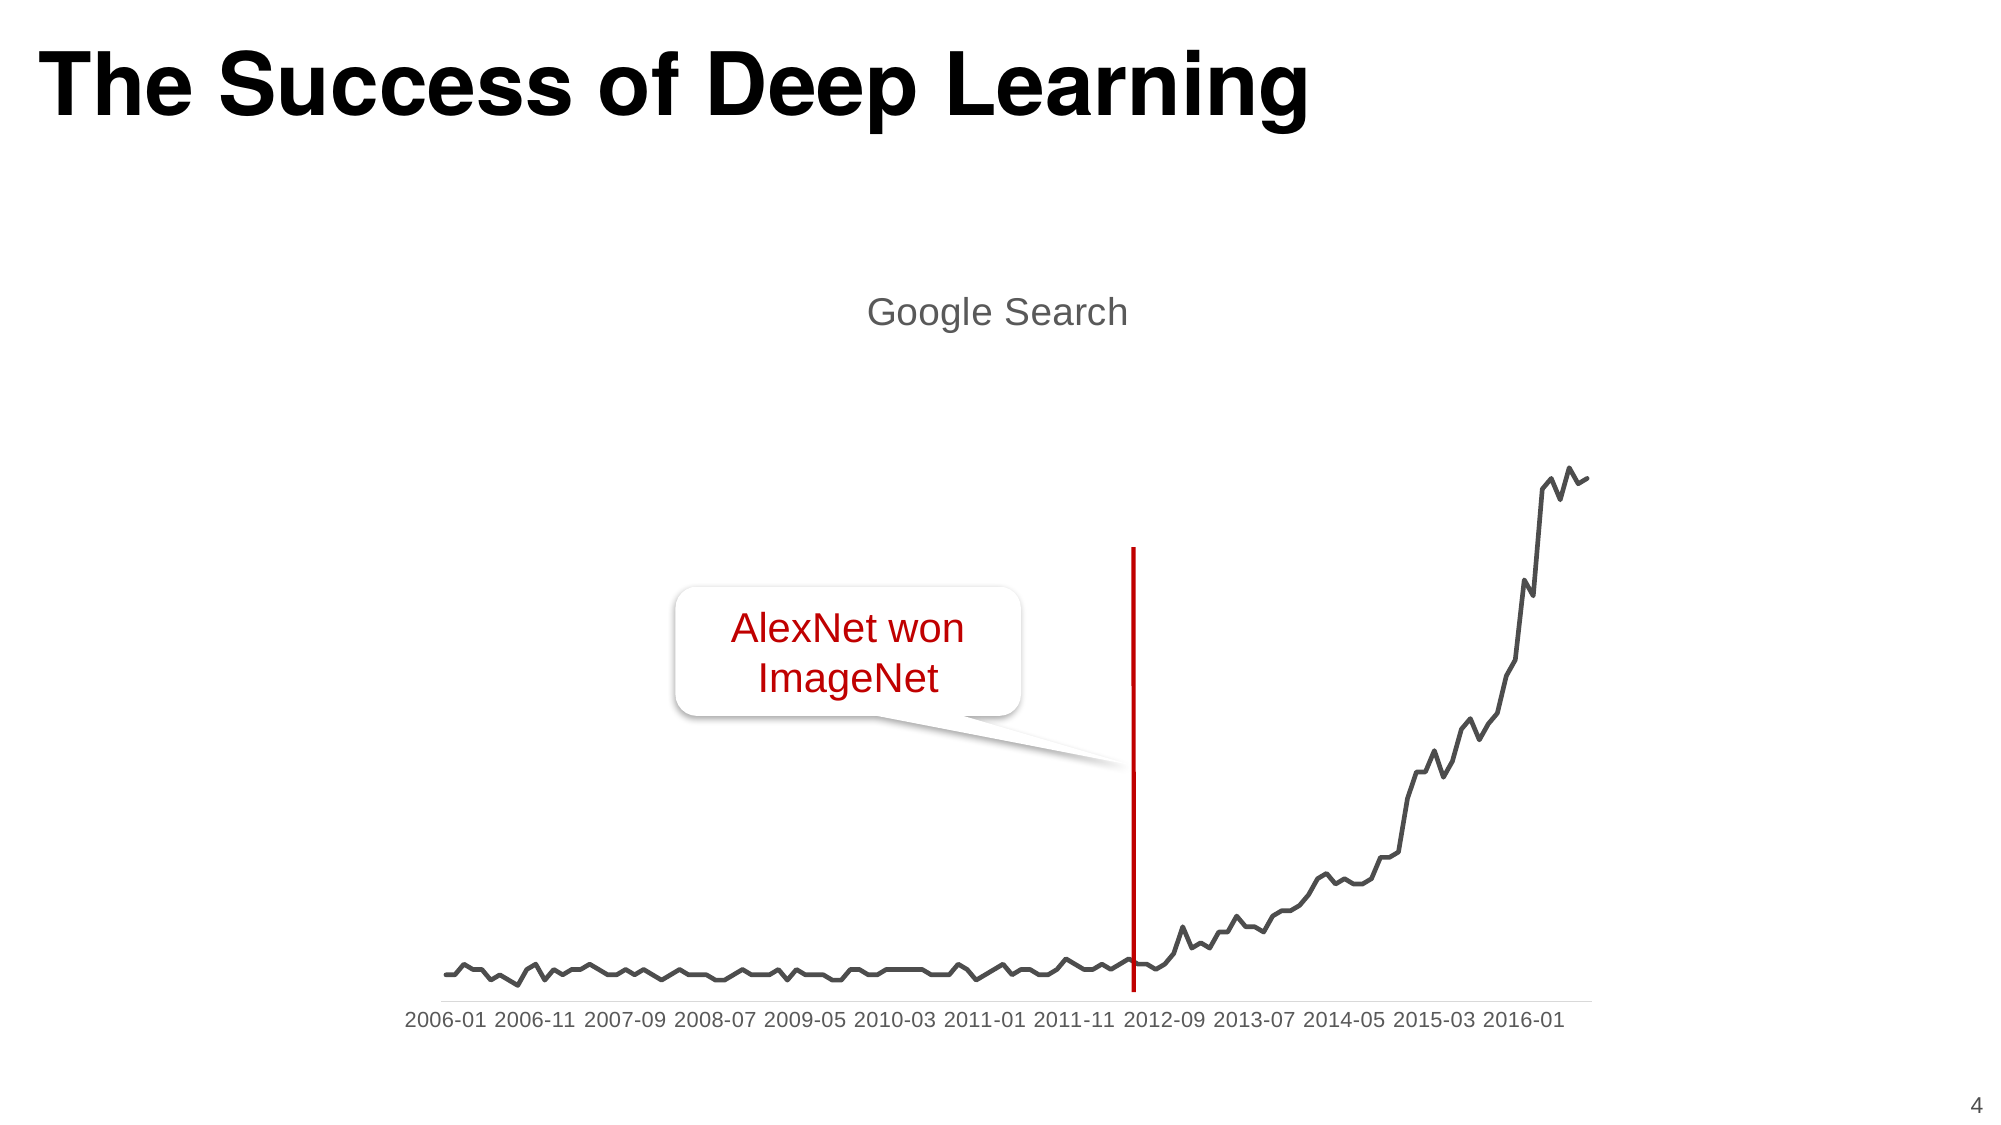

# The Success of Deep Learning

### Chart: Google Search

| Category | Google Search |
|---|---|
| 2006-01 | 5.0 |
| 2006-02 | 5.0 |
| 2006-03 | 7.0 |
| 2006-04 | 6.0 |
| 2006-05 | 6.0 |
| 2006-06 | 4.0 |
| 2006-07 | 5.0 |
| 2006-08 | 4.0 |
| 2006-09 | 3.0 |
| 2006-10 | 6.0 |
| 2006-11 | 7.0 |
| 2006-12 | 4.0 |
| 2007-01 | 6.0 |
| 2007-02 | 5.0 |
| 2007-03 | 6.0 |
| 2007-04 | 6.0 |
| 2007-05 | 7.0 |
| 2007-06 | 6.0 |
| 2007-07 | 5.0 |
| 2007-08 | 5.0 |
| 2007-09 | 6.0 |
| 2007-10 | 5.0 |
| 2007-11 | 6.0 |
| 2007-12 | 5.0 |
| 2008-01 | 4.0 |
| 2008-02 | 5.0 |
| 2008-03 | 6.0 |
| 2008-04 | 5.0 |
| 2008-05 | 5.0 |
| 2008-06 | 5.0 |
| 2008-07 | 4.0 |
| 2008-08 | 4.0 |
| 2008-09 | 5.0 |
| 2008-10 | 6.0 |
| 2008-11 | 5.0 |
| 2008-12 | 5.0 |
| 2009-01 | 5.0 |
| 2009-02 | 6.0 |
| 2009-03 | 4.0 |
| 2009-04 | 6.0 |
| 2009-05 | 5.0 |
| 2009-06 | 5.0 |
| 2009-07 | 5.0 |
| 2009-08 | 4.0 |
| 2009-09 | 4.0 |
| 2009-10 | 6.0 |
| 2009-11 | 6.0 |
| 2009-12 | 5.0 |
| 2010-01 | 5.0 |
| 2010-02 | 6.0 |
| 2010-03 | 6.0 |
| 2010-04 | 6.0 |
| 2010-05 | 6.0 |
| 2010-06 | 6.0 |
| 2010-07 | 5.0 |
| 2010-08 | 5.0 |
| 2010-09 | 5.0 |
| 2010-10 | 7.0 |
| 2010-11 | 6.0 |
| 2010-12 | 4.0 |
| 2011-01 | 5.0 |
| 2011-02 | 6.0 |
| 2011-03 | 7.0 |
| 2011-04 | 5.0 |
| 2011-05 | 6.0 |
| 2011-06 | 6.0 |
| 2011-07 | 5.0 |
| 2011-08 | 5.0 |
| 2011-09 | 6.0 |
| 2011-10 | 8.0 |
| 2011-11 | 7.0 |
| 2011-12 | 6.0 |
| 2012-01 | 6.0 |
| 2012-02 | 7.0 |
| 2012-03 | 6.0 |
| 2012-04 | 7.0 |
| 2012-05 | 8.0 |
| 2012-06 | 7.0 |
| 2012-07 | 7.0 |
| 2012-08 | 6.0 |
| 2012-09 | 7.0 |
| 2012-10 | 9.0 |
| 2012-11 | 14.0 |
| 2012-12 | 10.0 |
| 2013-01 | 11.0 |
| 2013-02 | 10.0 |
| 2013-03 | 13.0 |
| 2013-04 | 13.0 |
| 2013-05 | 16.0 |
| 2013-06 | 14.0 |
| 2013-07 | 14.0 |
| 2013-08 | 13.0 |
| 2013-09 | 16.0 |
| 2013-10 | 17.0 |
| 2013-11 | 17.0 |
| 2013-12 | 18.0 |
| 2014-01 | 20.0 |
| 2014-02 | 23.0 |
| 2014-03 | 24.0 |
| 2014-04 | 22.0 |
| 2014-05 | 23.0 |
| 2014-06 | 22.0 |
| 2014-07 | 22.0 |
| 2014-08 | 23.0 |
| 2014-09 | 27.0 |
| 2014-10 | 27.0 |
| 2014-11 | 28.0 |
| 2014-12 | 38.0 |
| 2015-01 | 43.0 |
| 2015-02 | 43.0 |
| 2015-03 | 47.0 |
| 2015-04 | 42.0 |
| 2015-05 | 45.0 |
| 2015-06 | 51.0 |
| 2015-07 | 53.0 |
| 2015-08 | 49.0 |
| 2015-09 | 52.0 |
| 2015-10 | 54.0 |
| 2015-11 | 61.0 |
| 2015-12 | 64.0 |
| 2016-01 | 79.0 |
| 2016-02 | 76.0 |
| 2016-03 | 96.0 |
| 2016-04 | 98.0 |
| 2016-05 | 94.0 |
| 2016-06 | 100.0 |
| 2016-07 | 97.0 |
| 2016-08 | 98.0 |
AlexNet won ImageNet
4